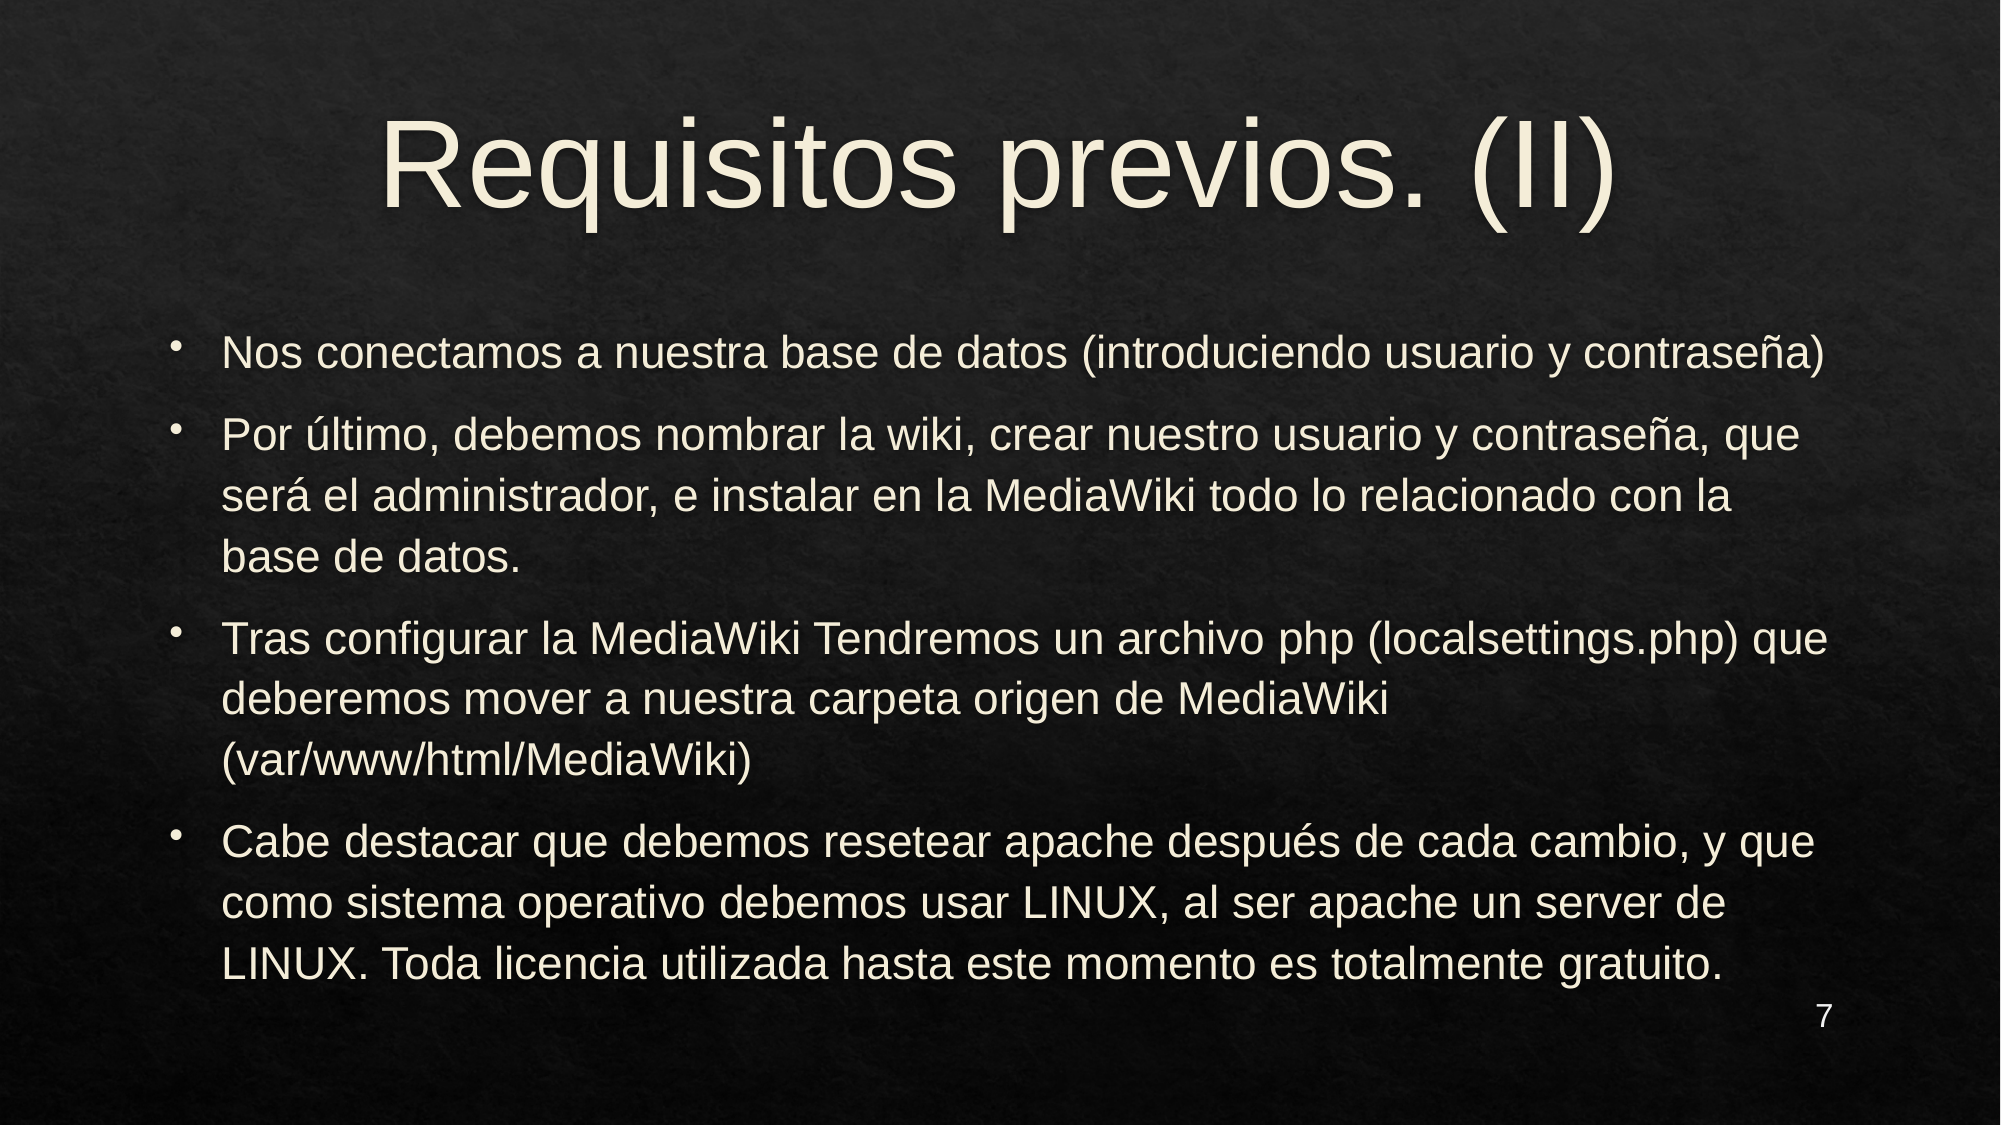

# Requisitos previos. (II)
Nos conectamos a nuestra base de datos (introduciendo usuario y contraseña)
Por último, debemos nombrar la wiki, crear nuestro usuario y contraseña, que será el administrador, e instalar en la MediaWiki todo lo relacionado con la base de datos.
Tras configurar la MediaWiki Tendremos un archivo php (localsettings.php) que deberemos mover a nuestra carpeta origen de MediaWiki (var/www/html/MediaWiki)
Cabe destacar que debemos resetear apache después de cada cambio, y que como sistema operativo debemos usar LINUX, al ser apache un server de LINUX. Toda licencia utilizada hasta este momento es totalmente gratuito.
7